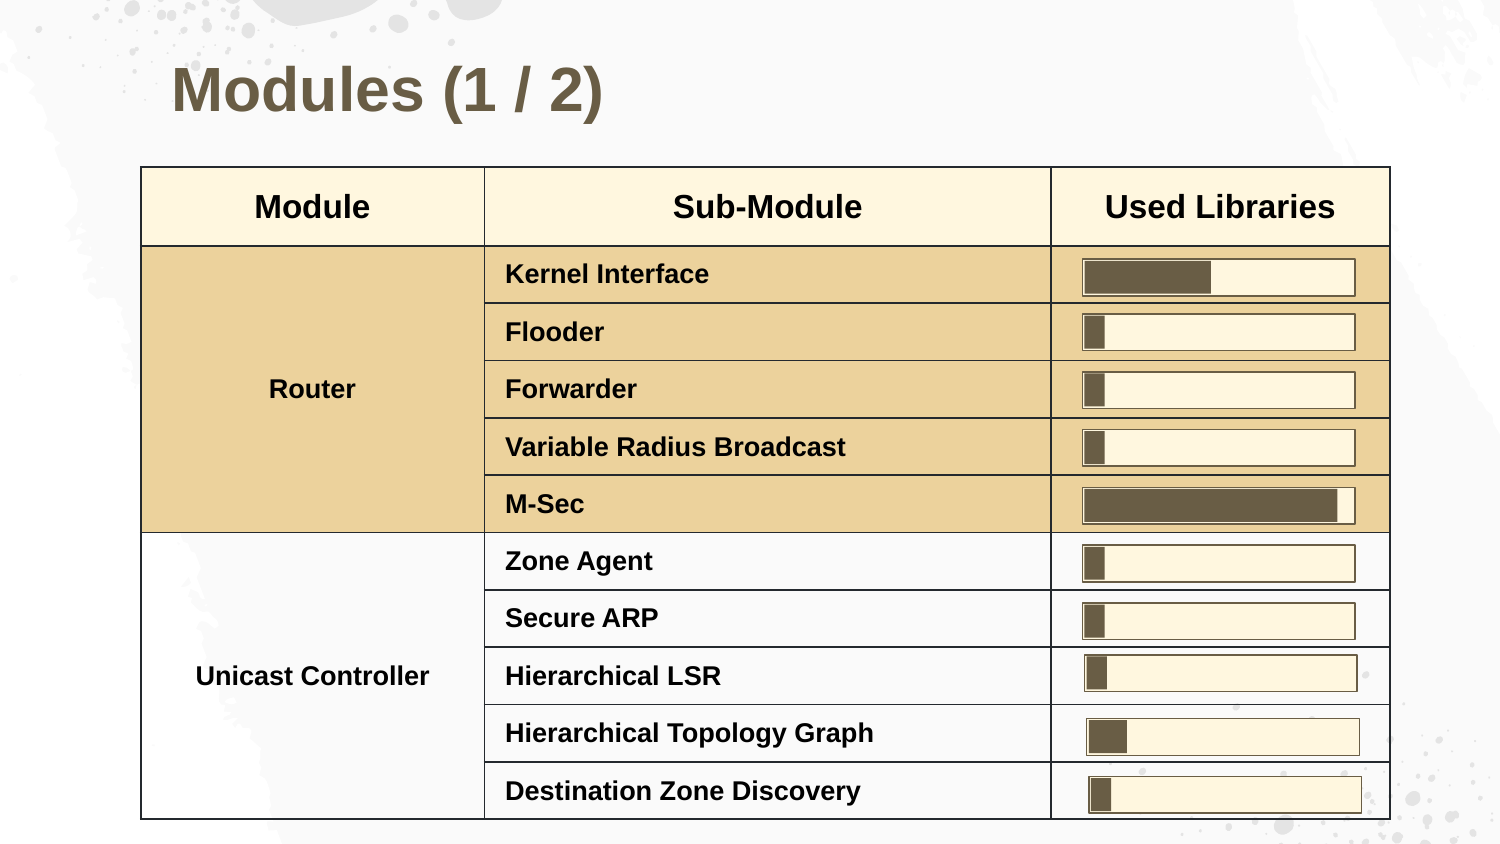

# Modules (1 / 2)
| Module | Sub-Module | Used Libraries |
| --- | --- | --- |
| Router | Kernel Interface |  |
|  | Flooder |  |
|  | Forwarder |  |
|  | Variable Radius Broadcast |  |
|  | M-Sec |  |
| Unicast Controller | Zone Agent |  |
|  | Secure ARP |  |
|  | Hierarchical LSR |  |
|  | Hierarchical Topology Graph |  |
|  | Destination Zone Discovery |  |